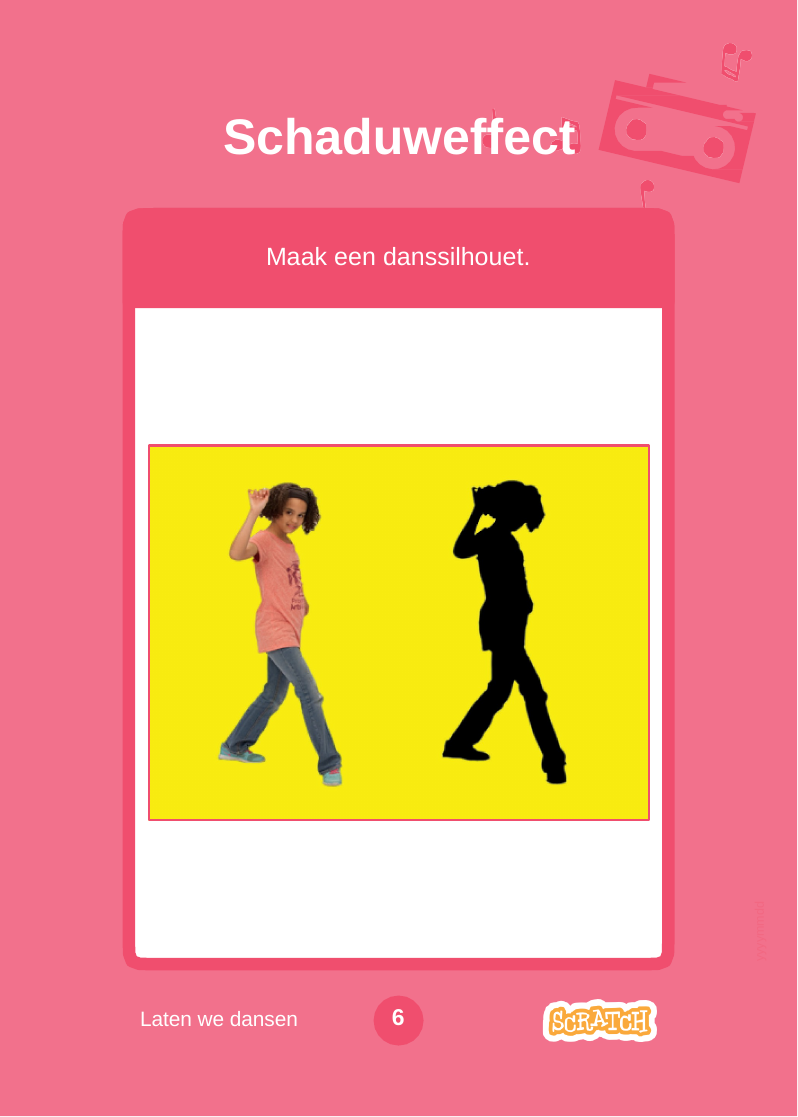

# Schaduweffect

Maak een danssilhouet.

yyyymmdd

6
Laten we dansen